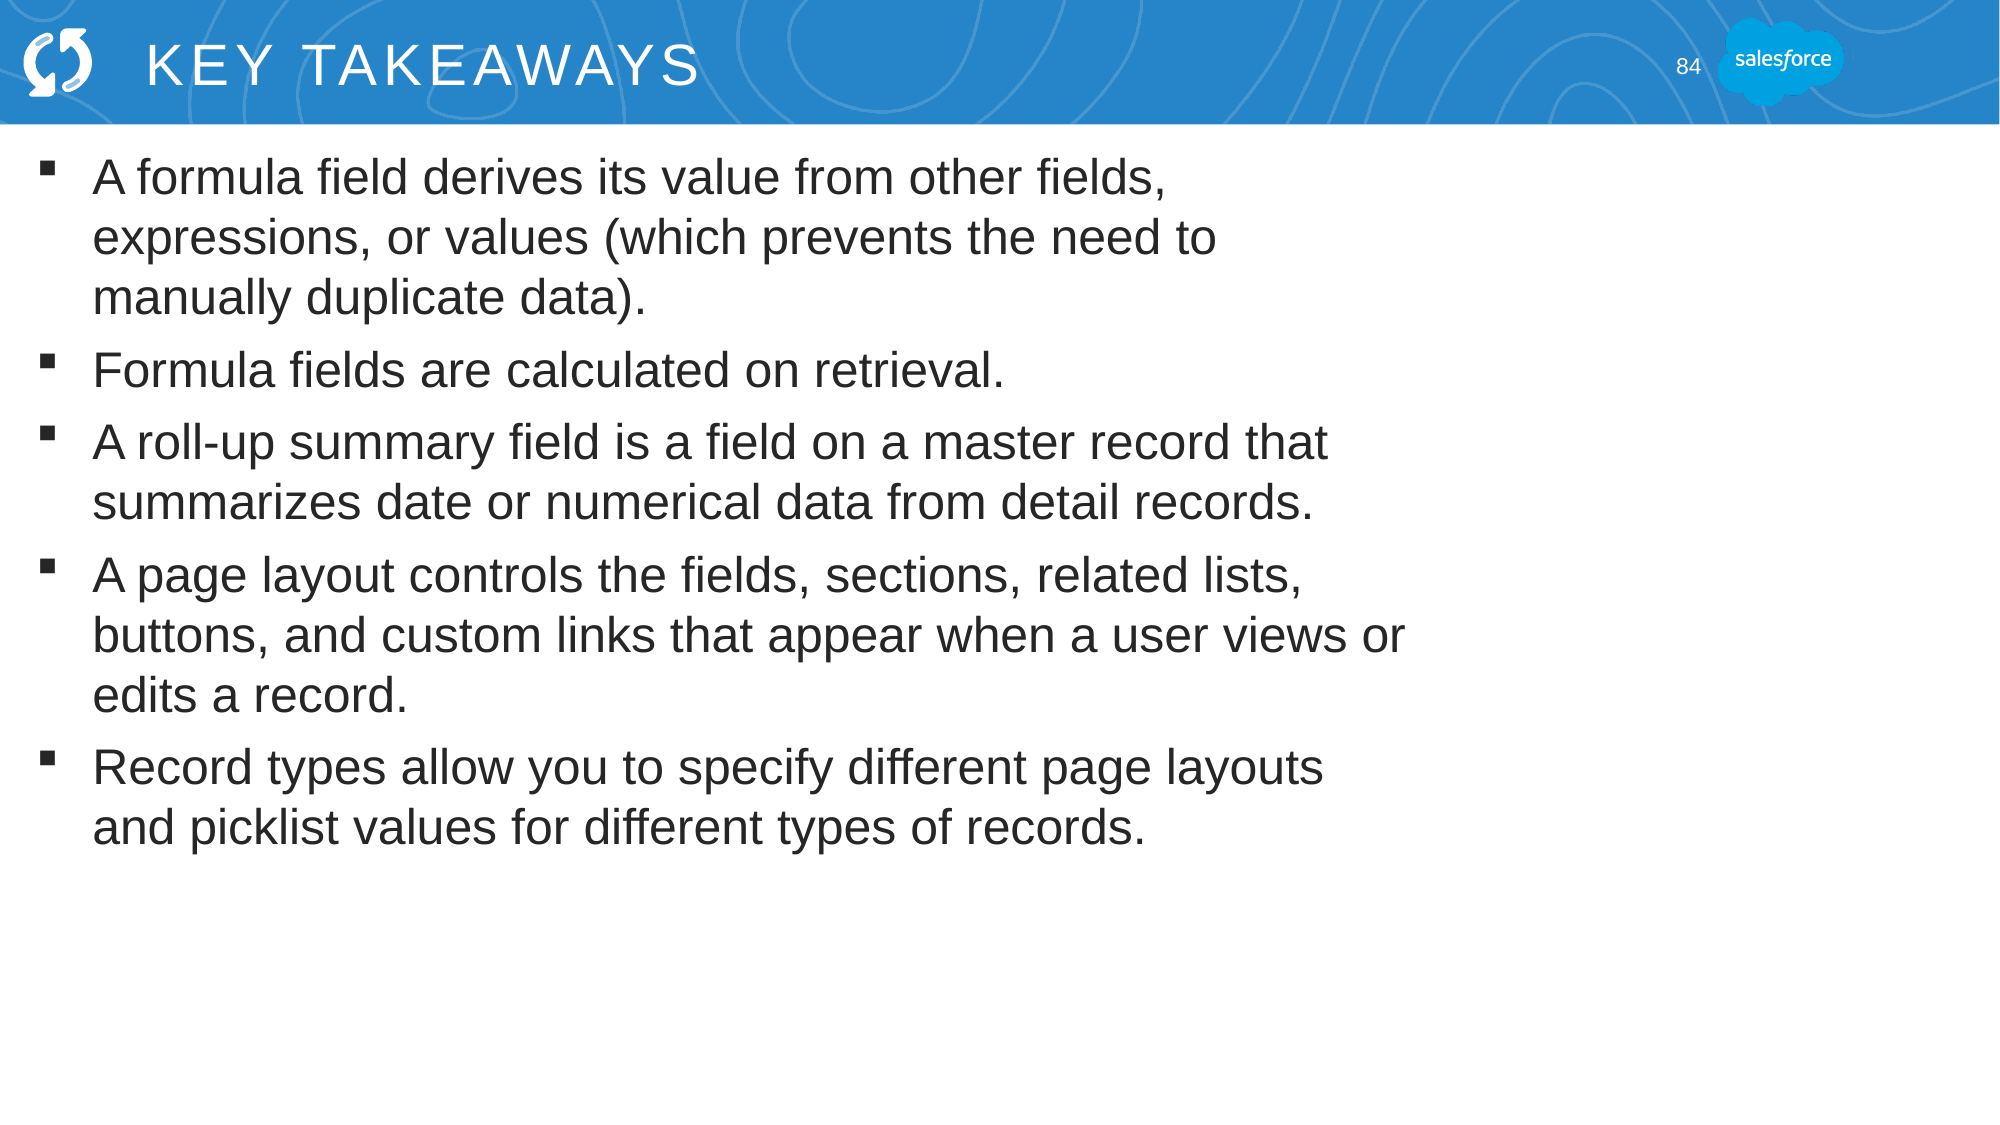

# Key Takeaways
84
A formula field derives its value from other fields, expressions, or values (which prevents the need to manually duplicate data).
Formula fields are calculated on retrieval.
A roll-up summary field is a field on a master record that summarizes date or numerical data from detail records.
A page layout controls the fields, sections, related lists, buttons, and custom links that appear when a user views or edits a record.
Record types allow you to specify different page layouts and picklist values for different types of records.